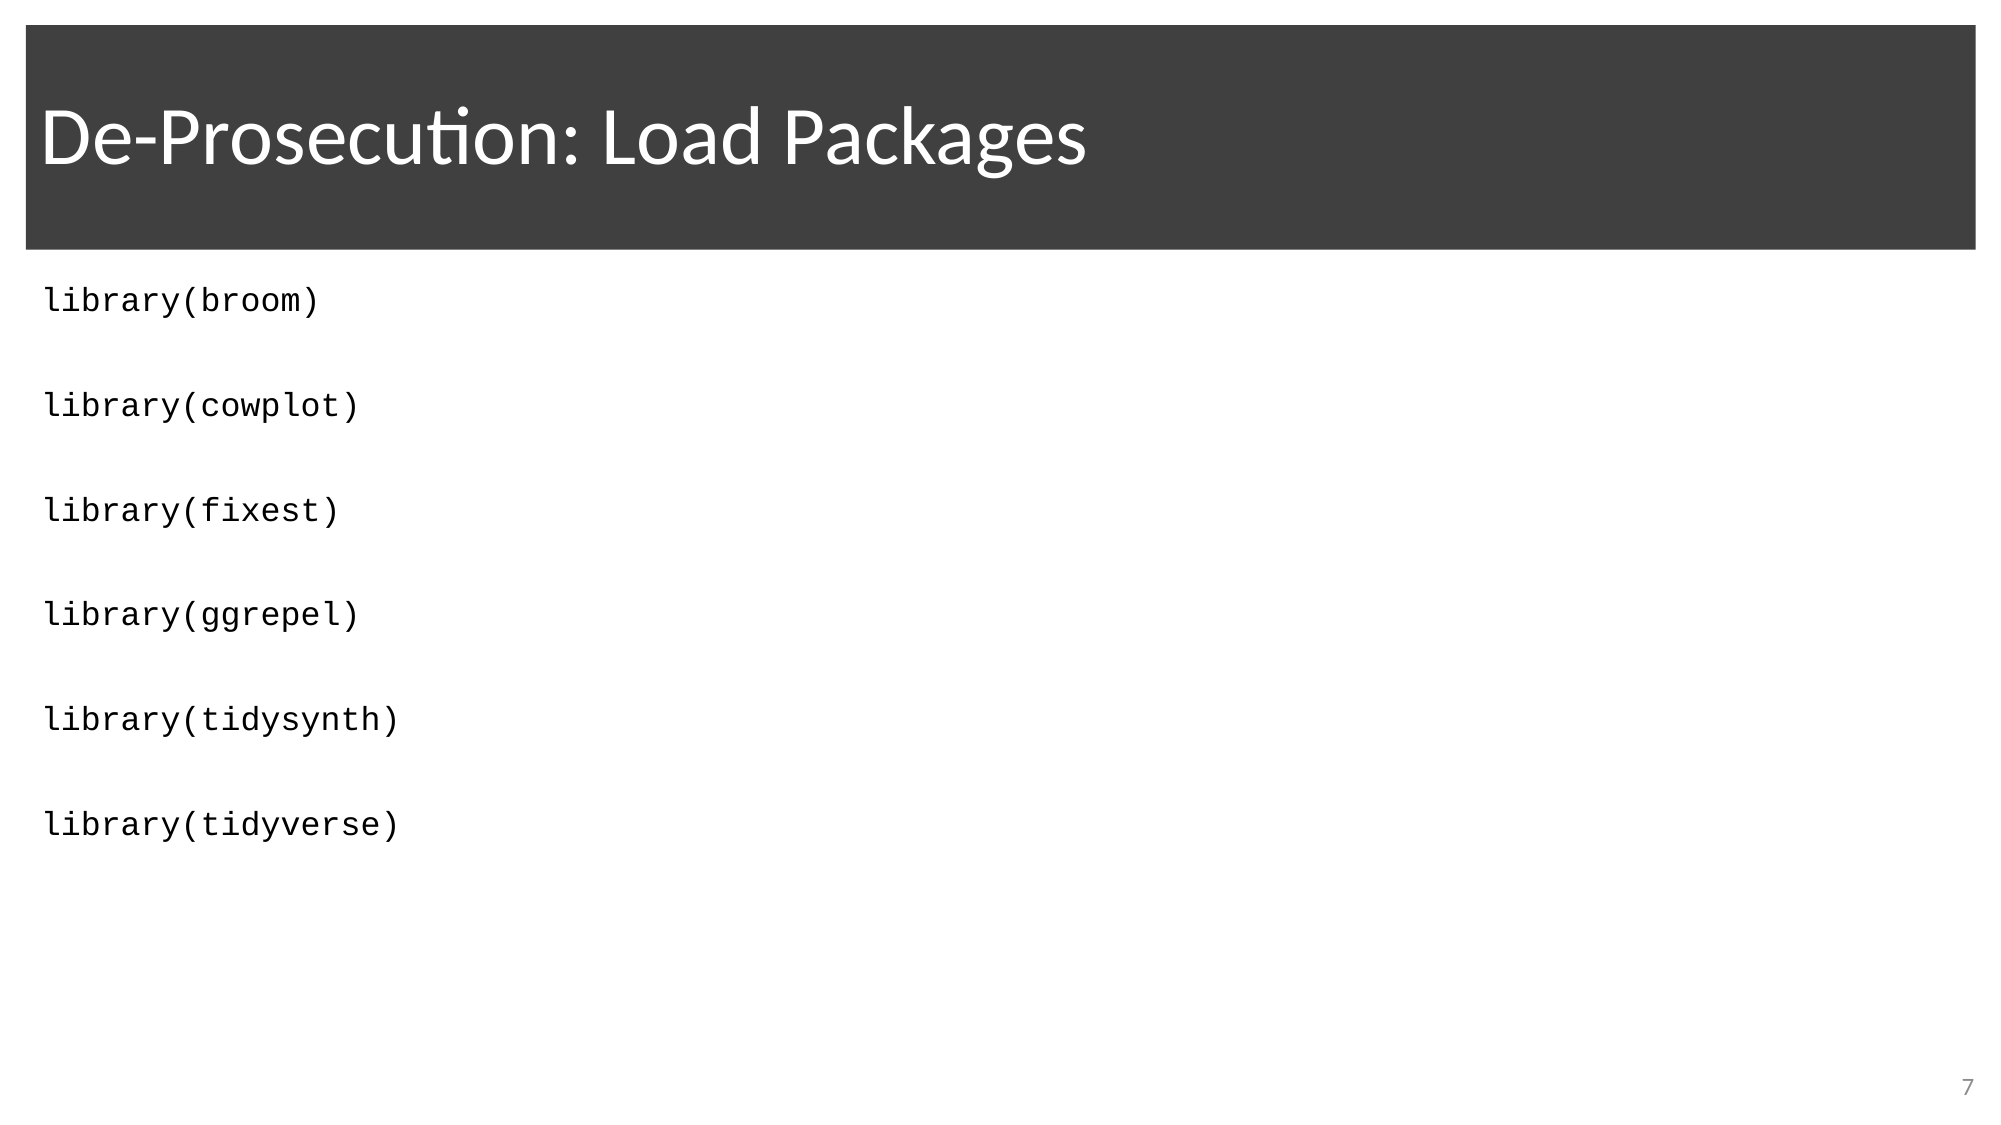

# De-Prosecution: Load Packages
library(broom)

library(cowplot)

library(fixest)

library(ggrepel)

library(tidysynth)

library(tidyverse)
7